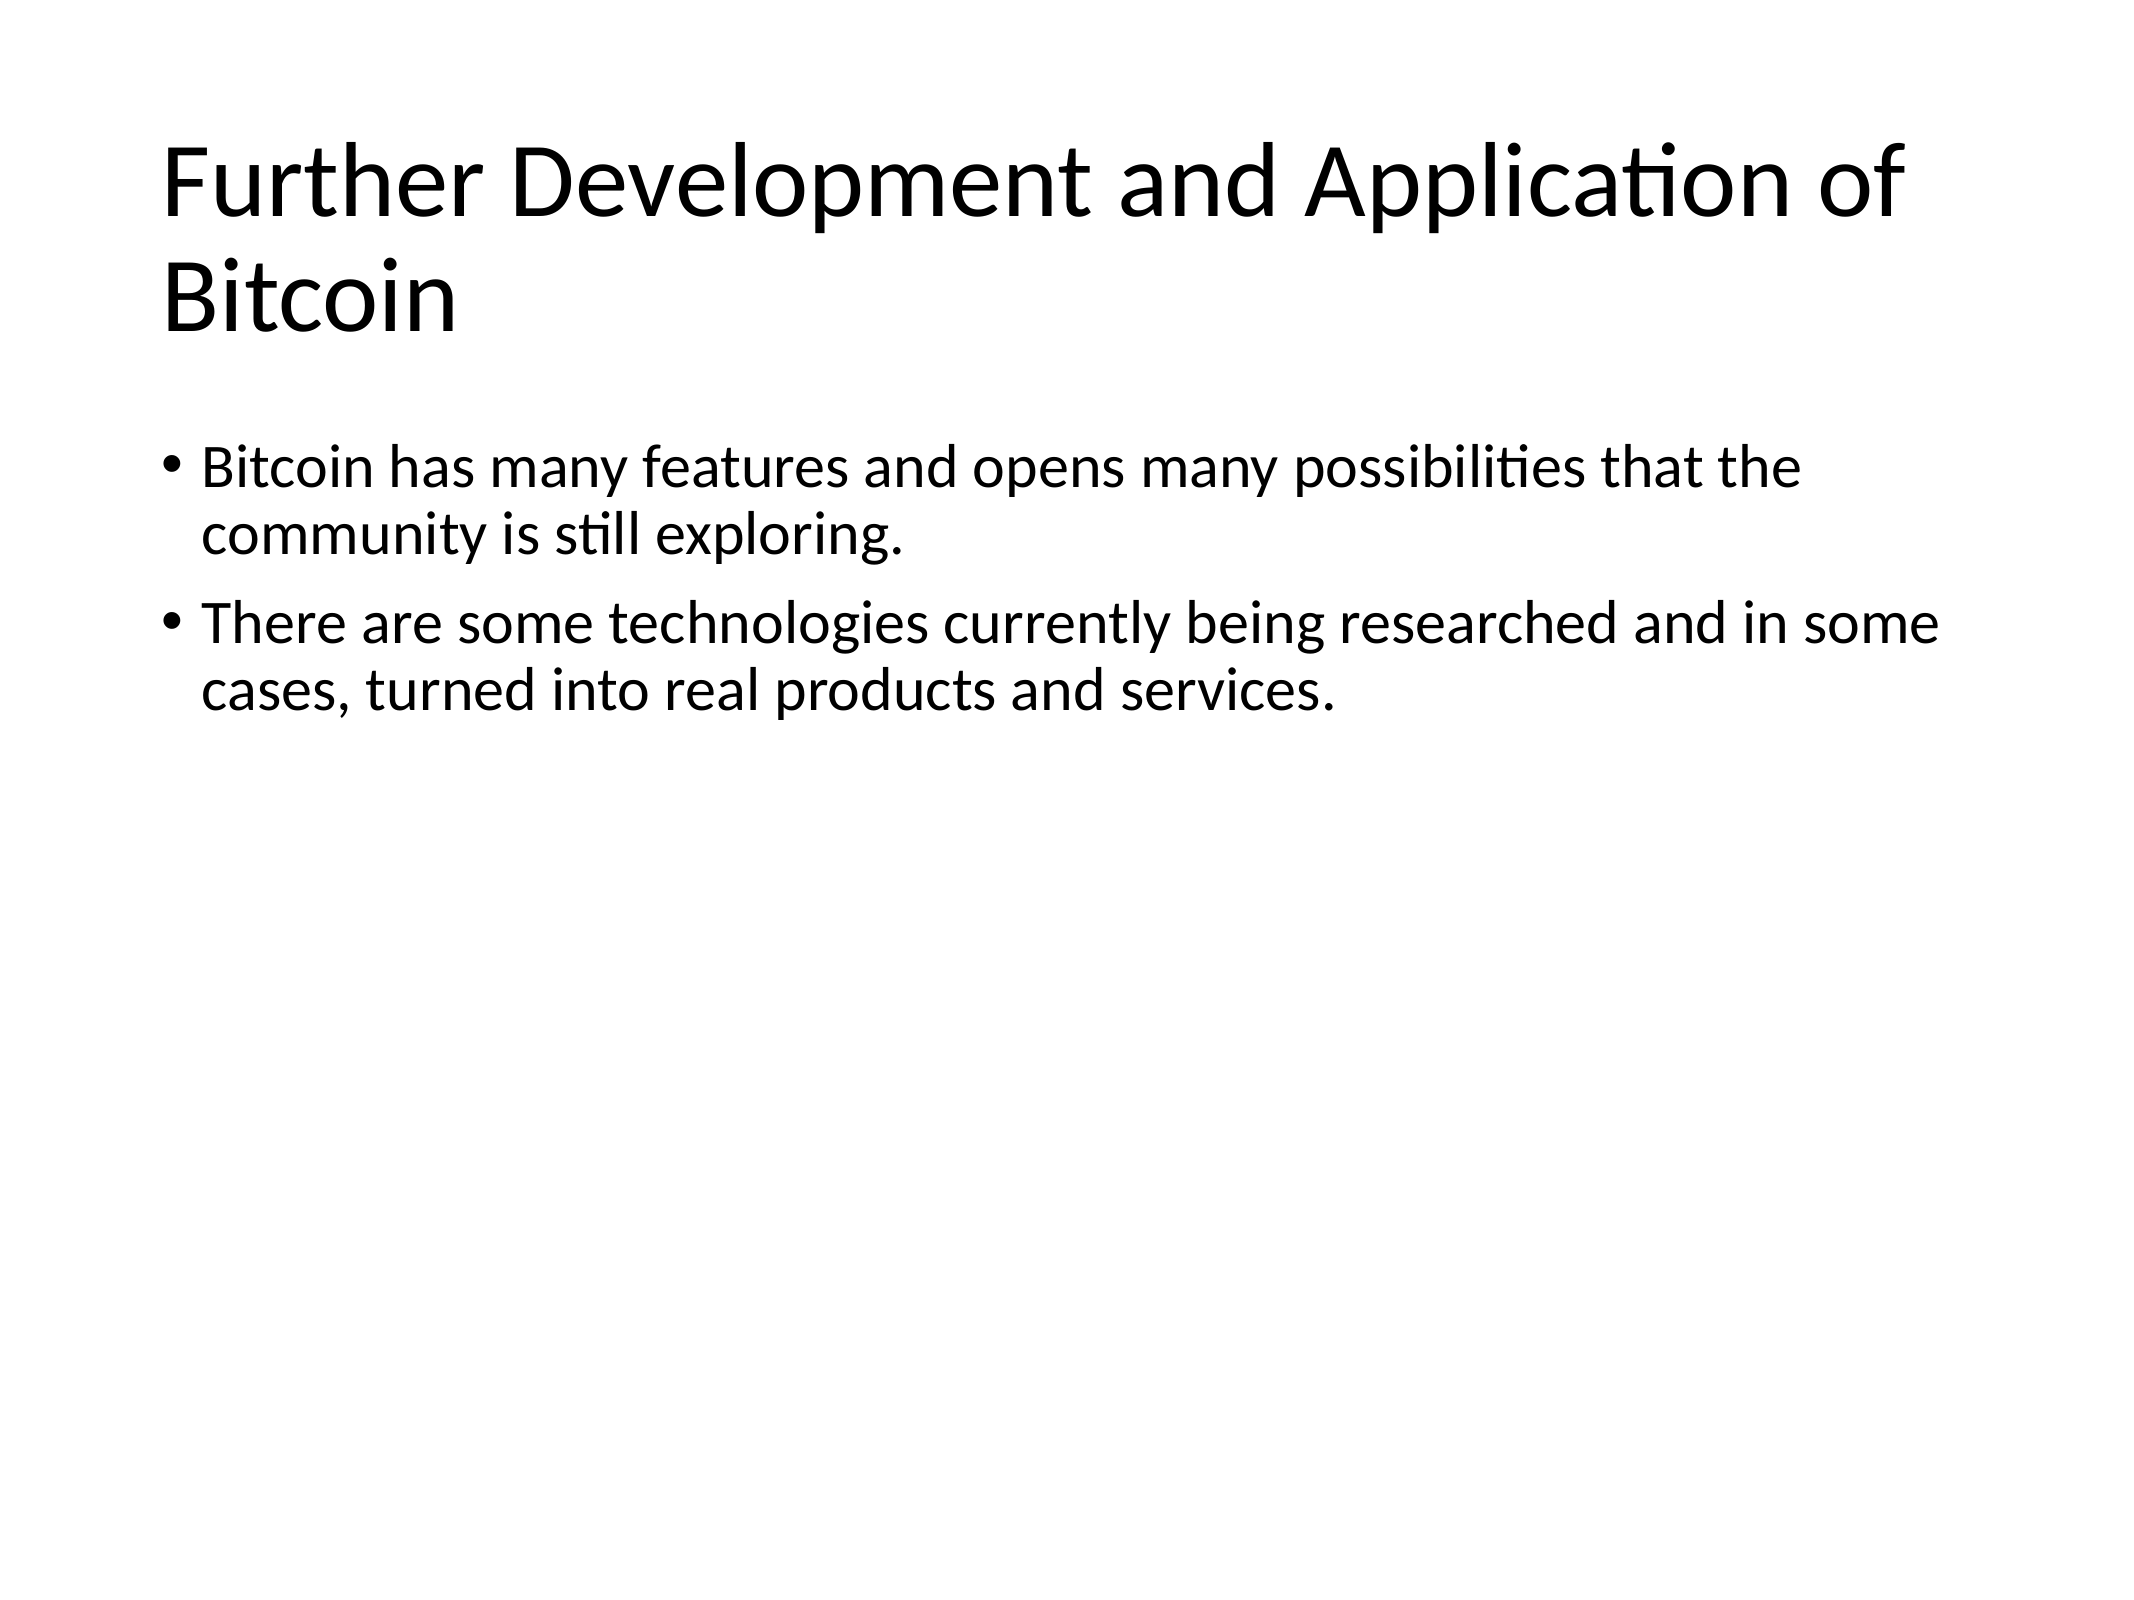

# Further Development and Application of Bitcoin
Bitcoin has many features and opens many possibilities that the community is still exploring.
There are some technologies currently being researched and in some cases, turned into real products and services.